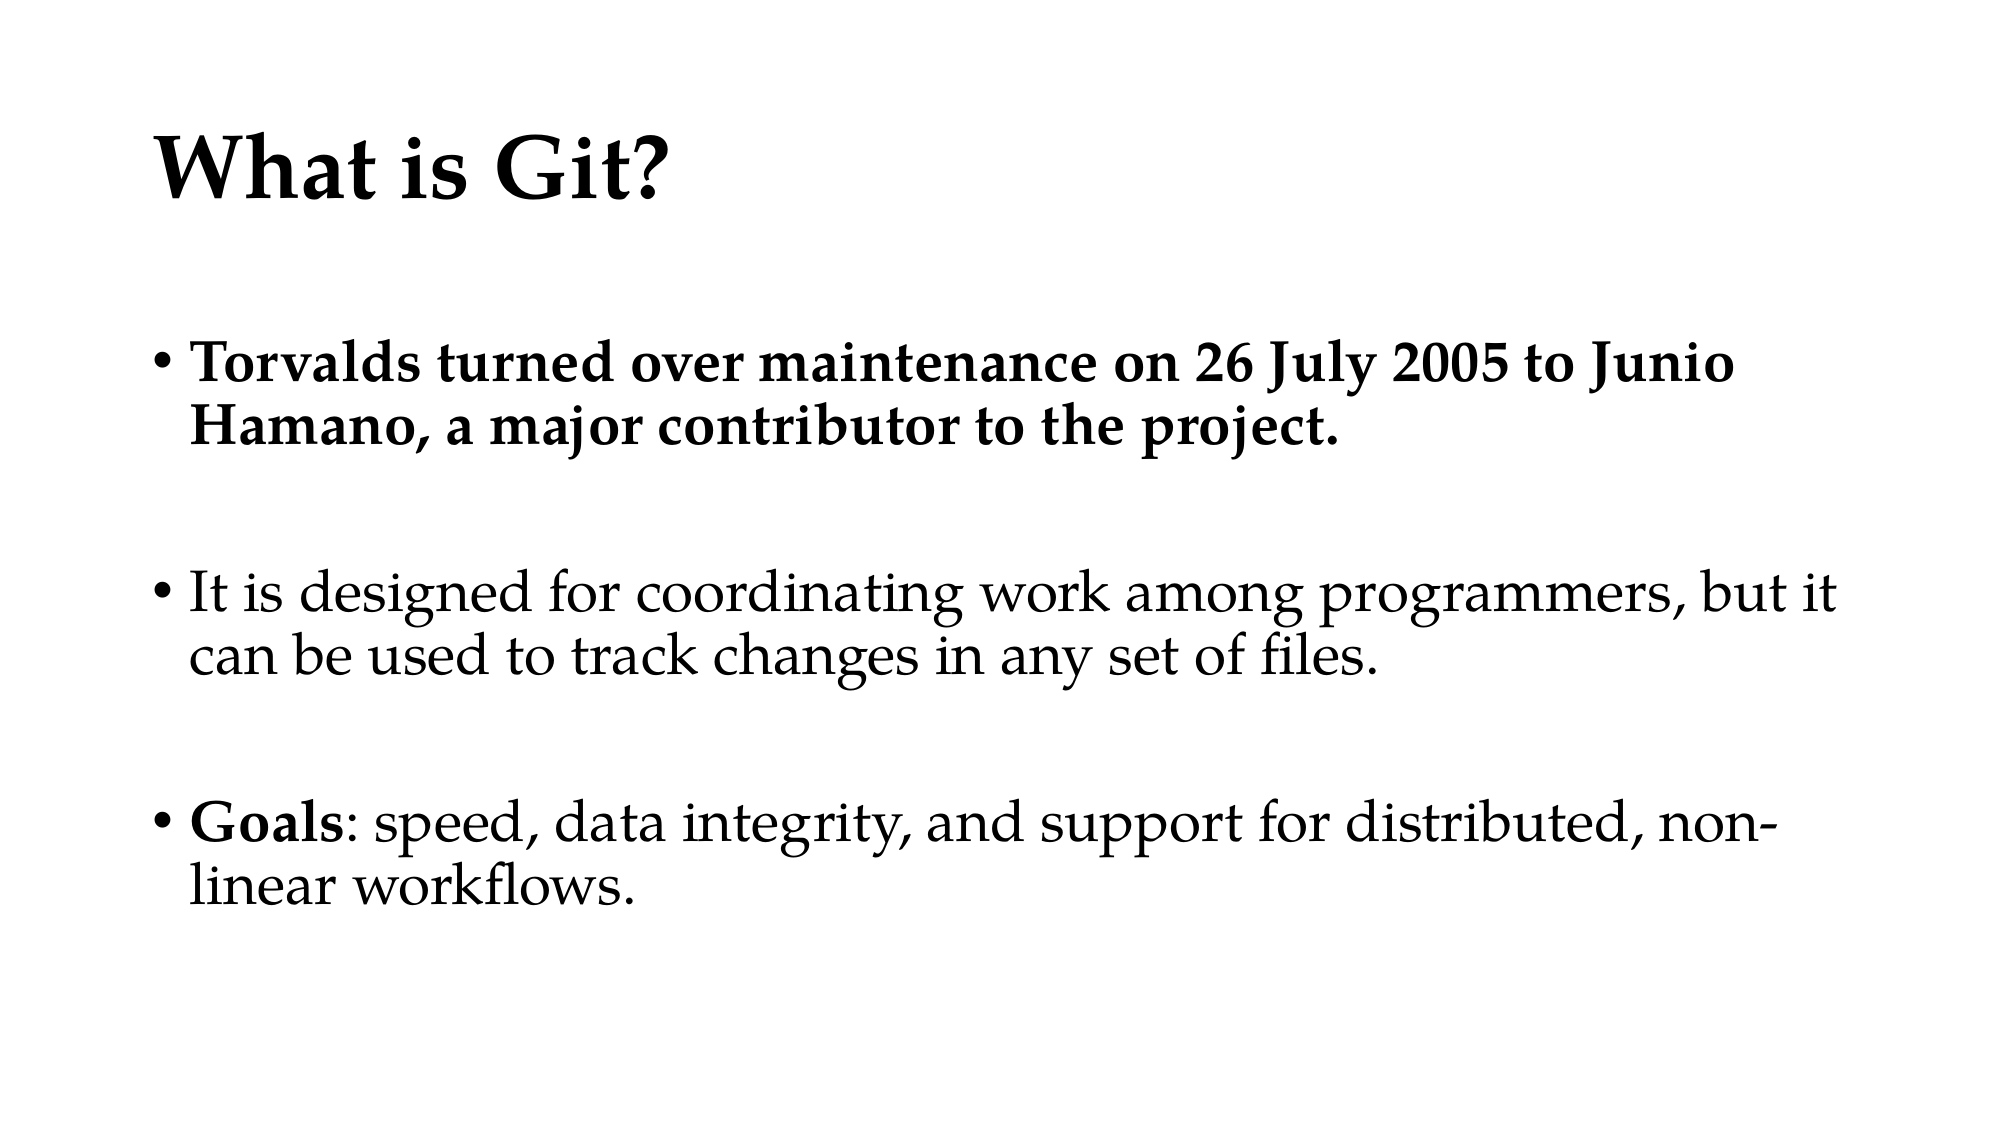

# What is Git?

Torvalds turned over maintenance on 26 July 2005 to Junio Hamano, a major contributor to the project.

It is designed for coordinating work among programmers, but it can be used to track changes in any set of files.

Goals: speed, data integrity, and support for distributed, non-linear workflows.